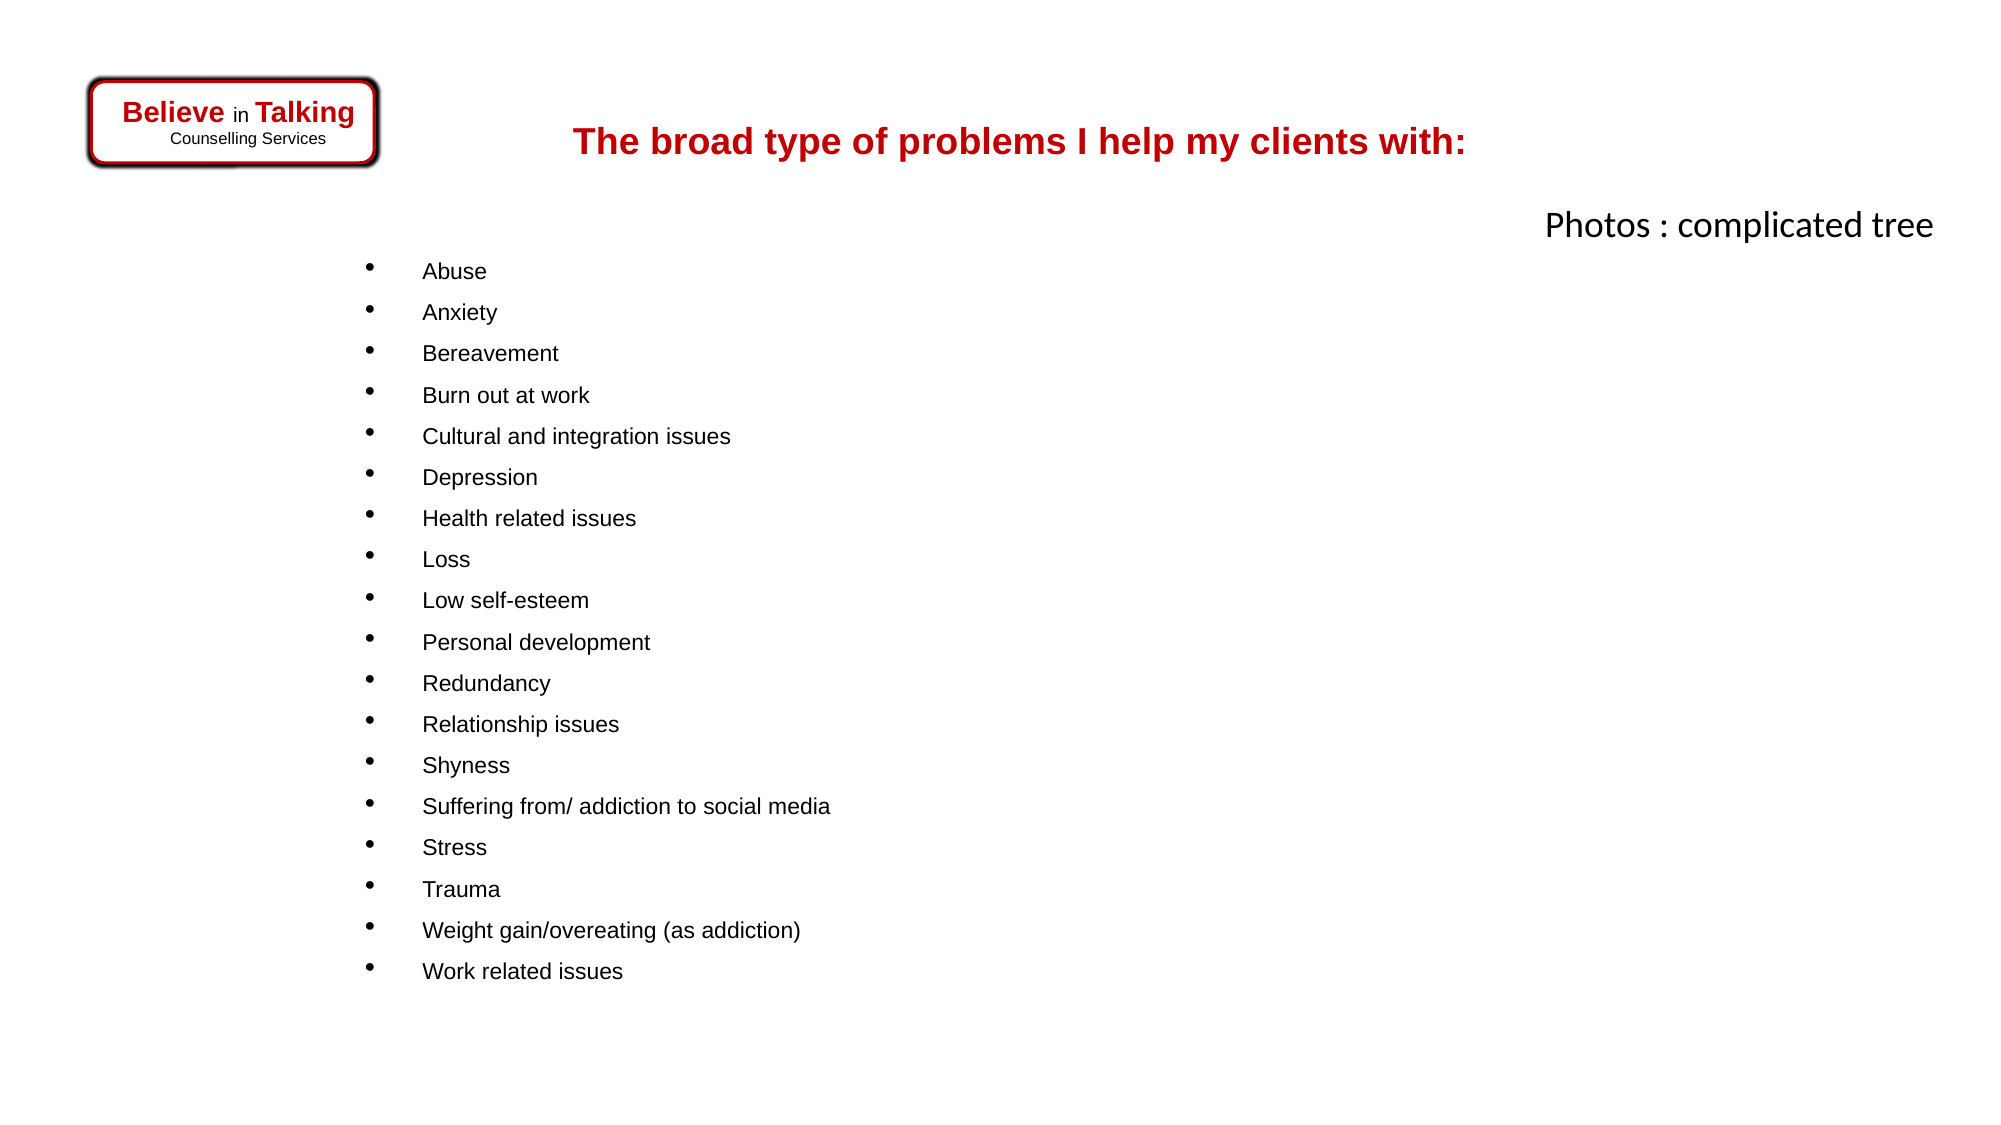

Believe in Talking
Counselling Services
The broad type of problems I help my clients with:
Photos : complicated tree
Abuse
Anxiety
Bereavement
Burn out at work
Cultural and integration issues
Depression
Health related issues
Loss
Low self-esteem
Personal development
Redundancy
Relationship issues
Shyness
Suffering from/ addiction to social media
Stress
Trauma
Weight gain/overeating (as addiction)
Work related issues